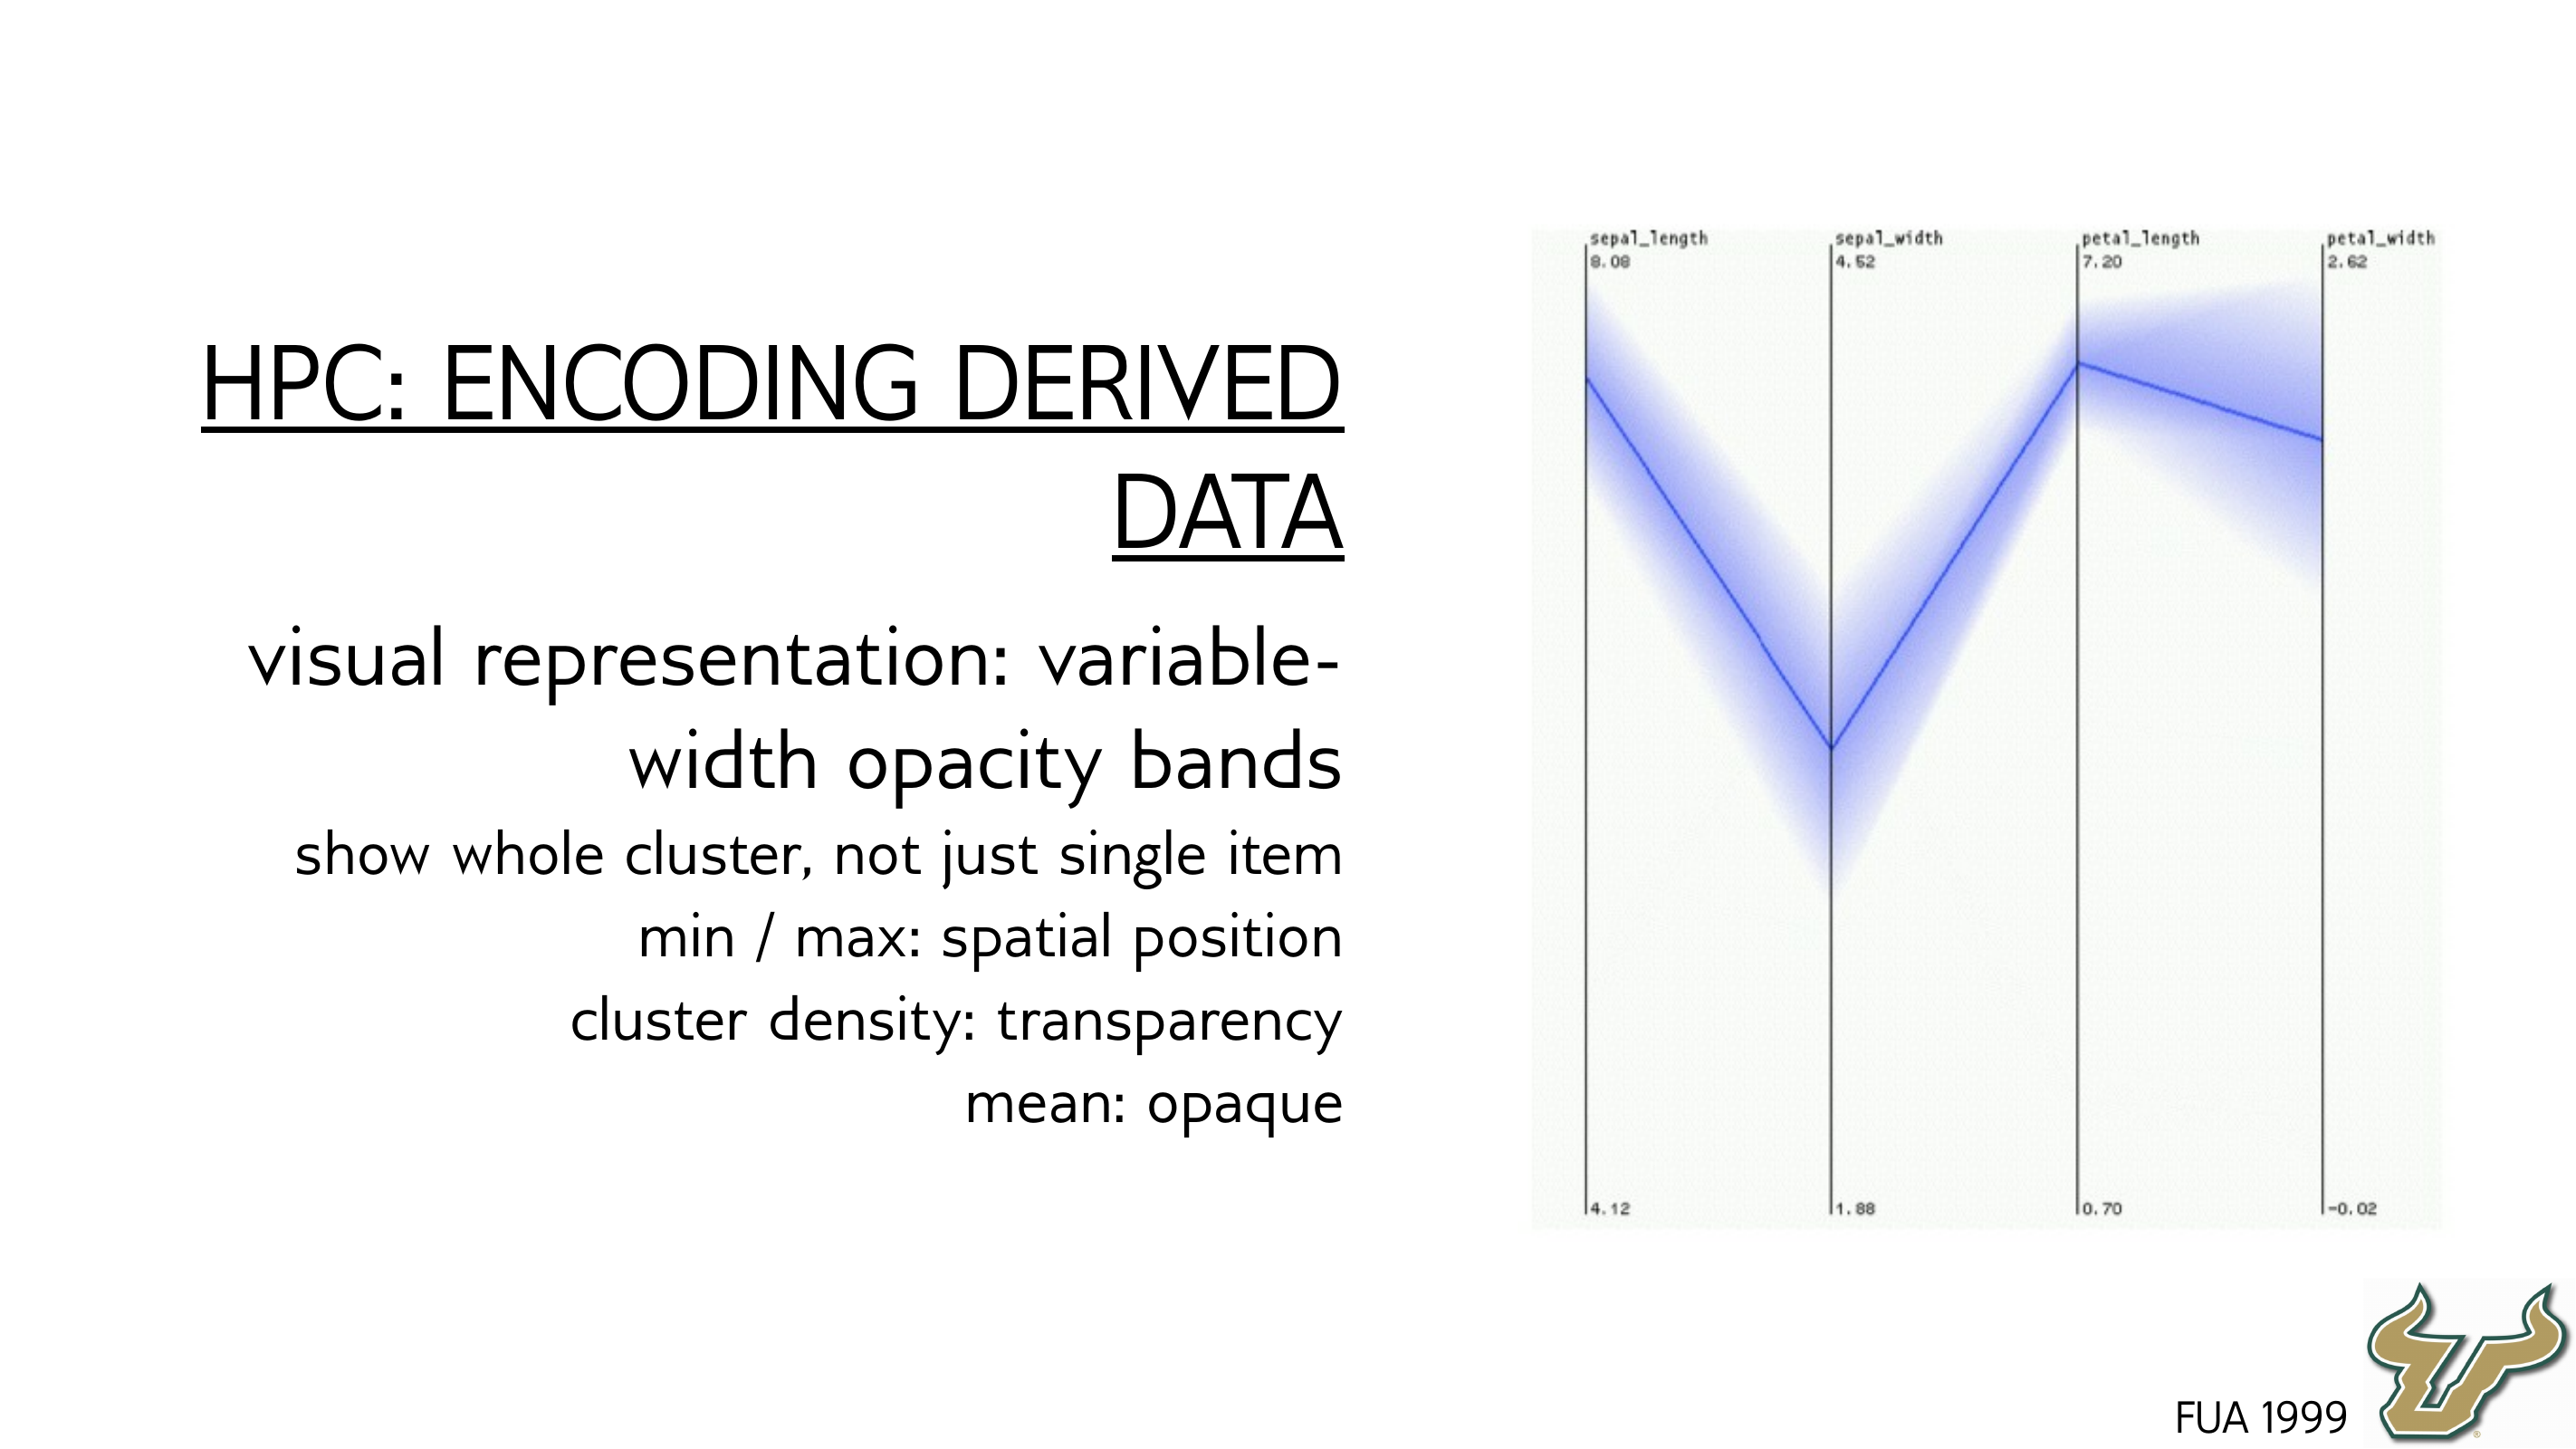

HPC: ENCODING DERIVED DATA
visual representation: variable-width opacity bands
show whole cluster, not just single item
min / max: spatial position
cluster density: transparency
mean: opaque

Fua 1999